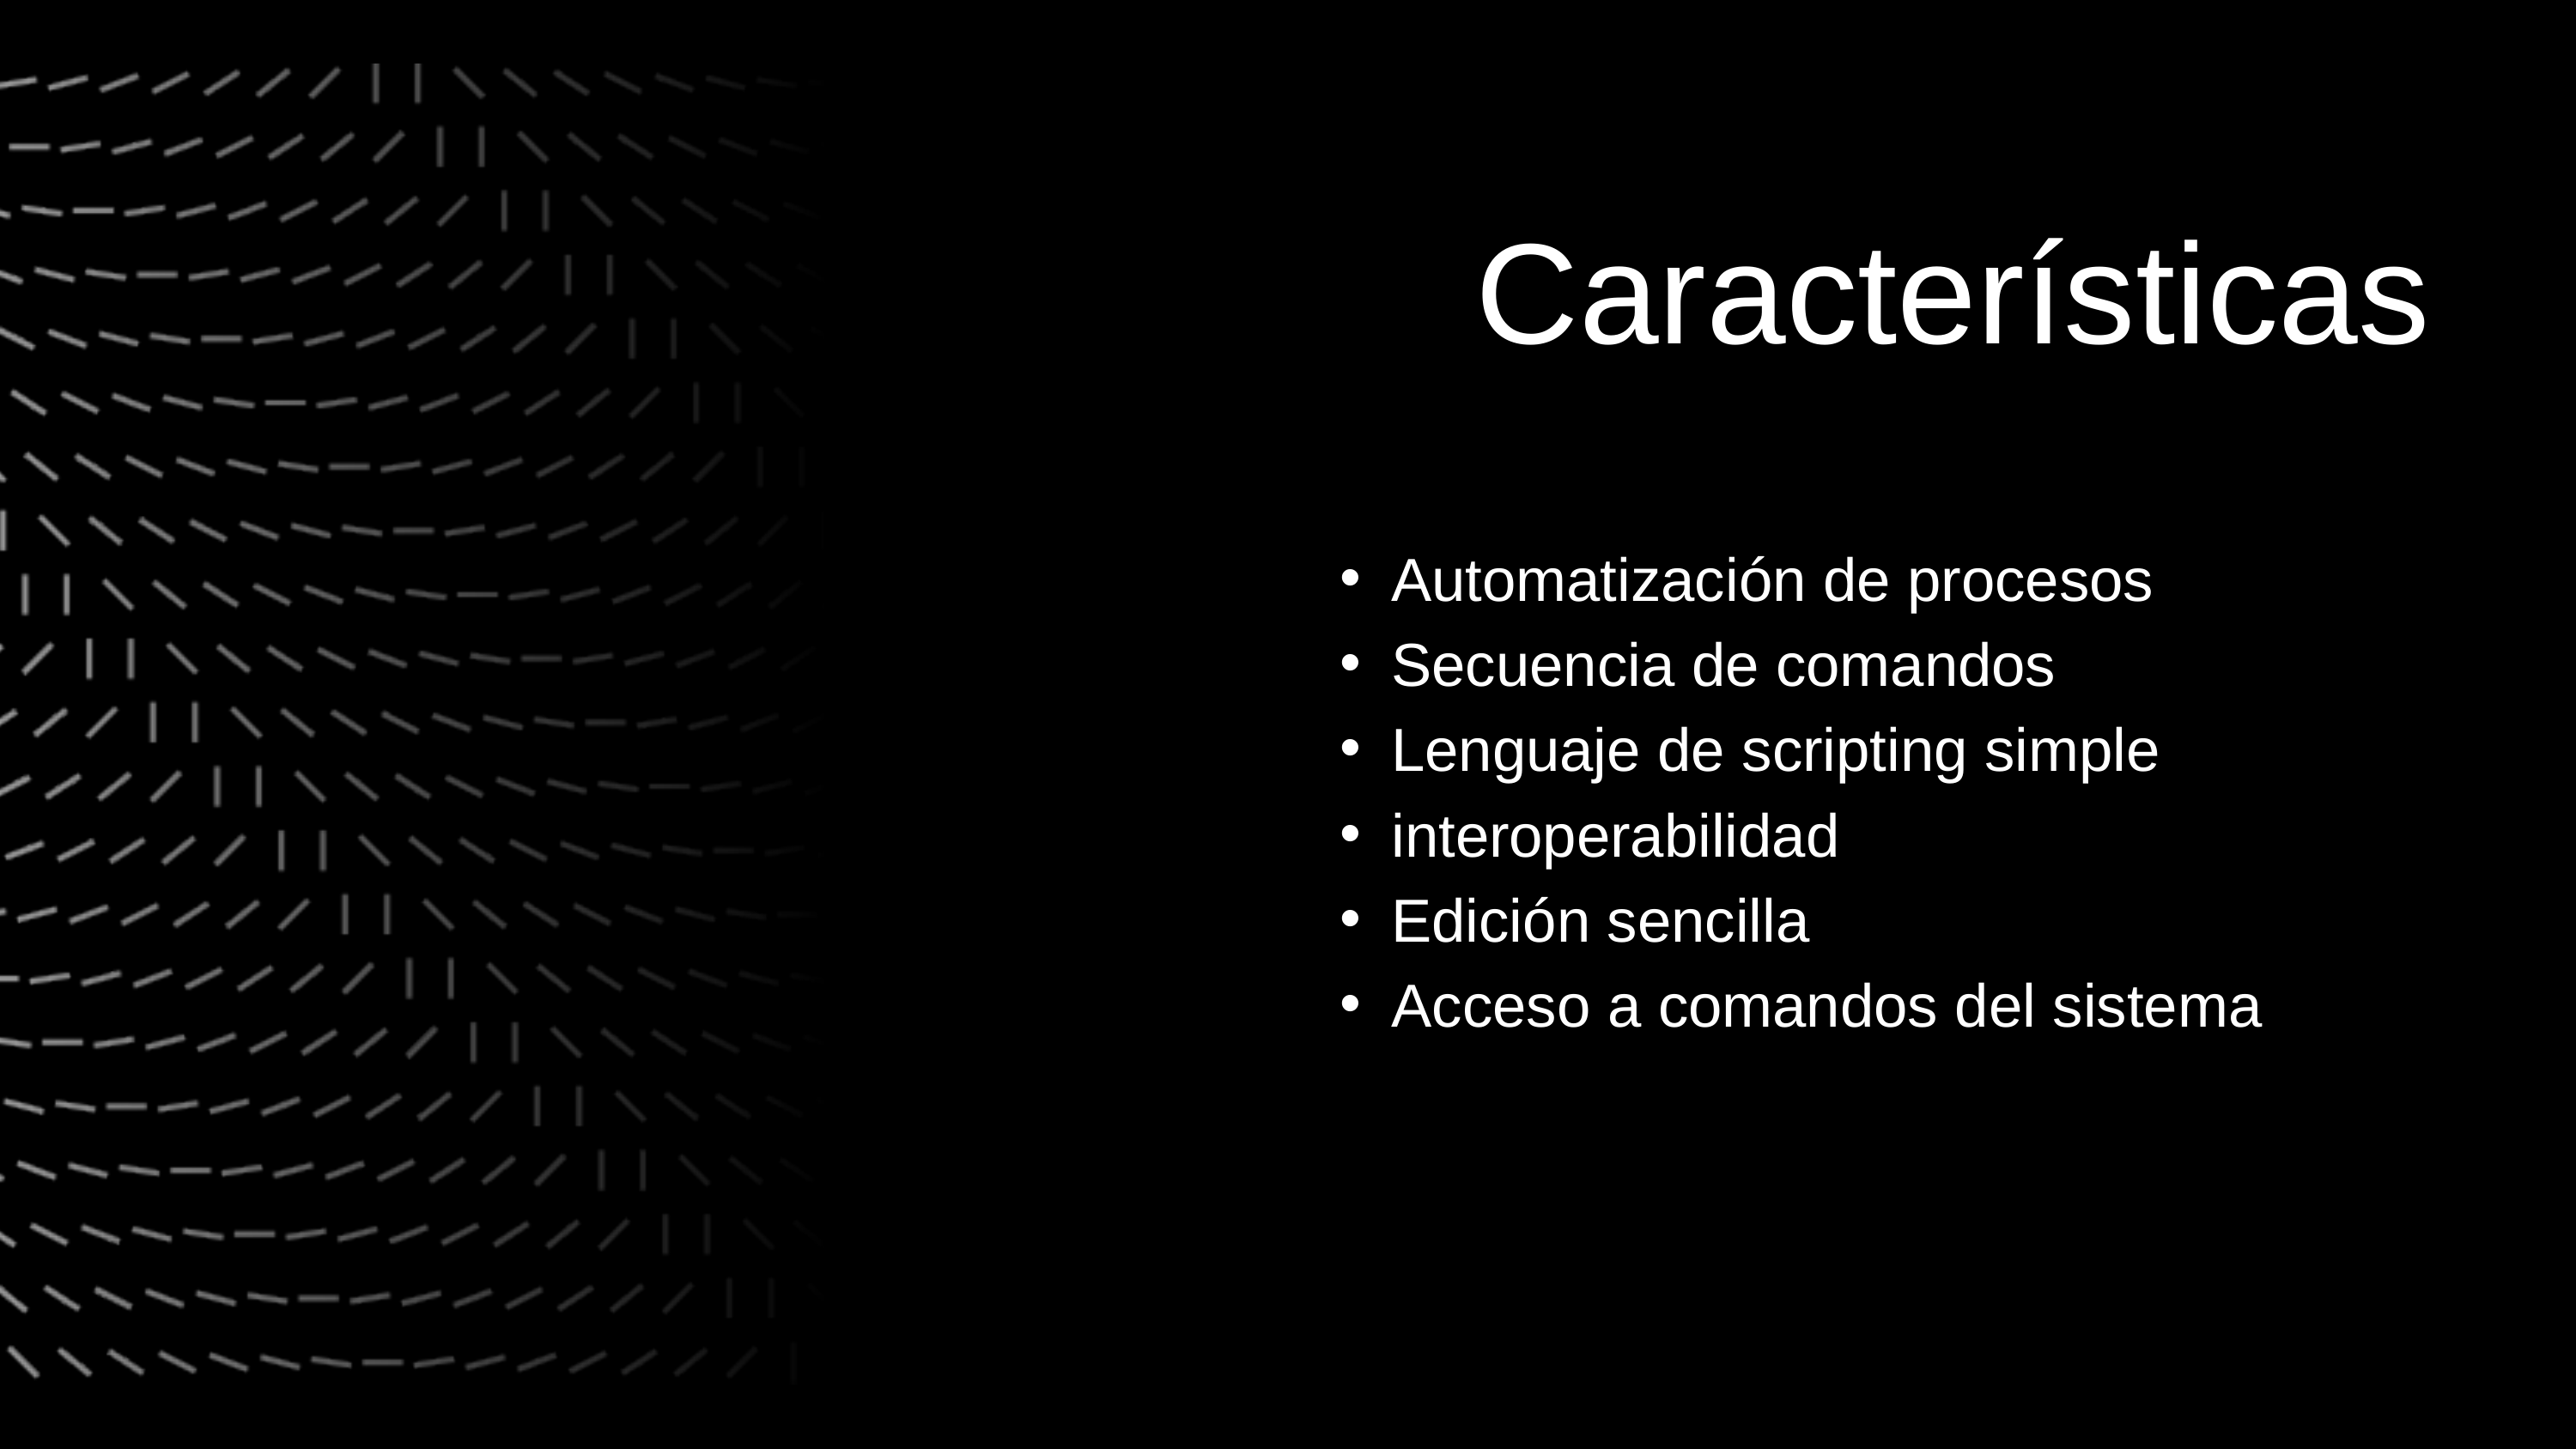

Características
Automatización de procesos
Secuencia de comandos
Lenguaje de scripting simple
interoperabilidad
Edición sencilla
Acceso a comandos del sistema